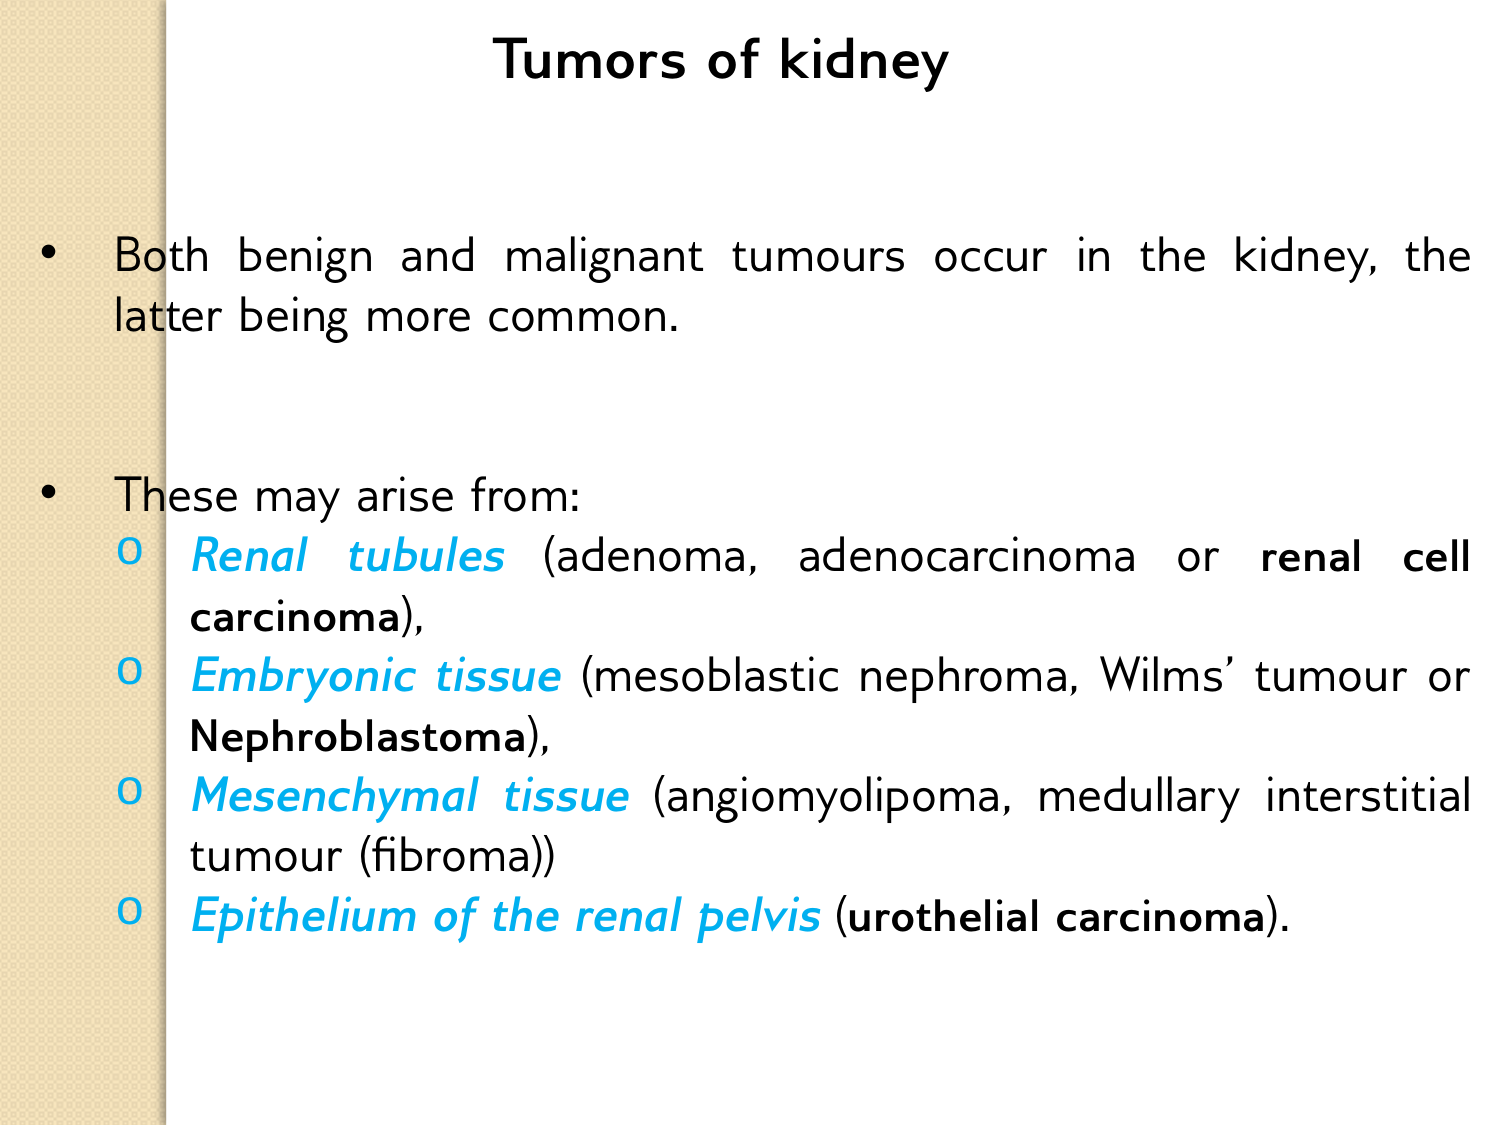

Tumors of kidney
Both benign and malignant tumours occur in the kidney, the latter being more common.

These may arise from:
Renal tubules (adenoma, adenocarcinoma or renal cell carcinoma),
Embryonic tissue (mesoblastic nephroma, Wilms’ tumour or Nephroblastoma),
Mesenchymal tissue (angiomyolipoma, medullary interstitial tumour (fibroma))
Epithelium of the renal pelvis (urothelial carcinoma).